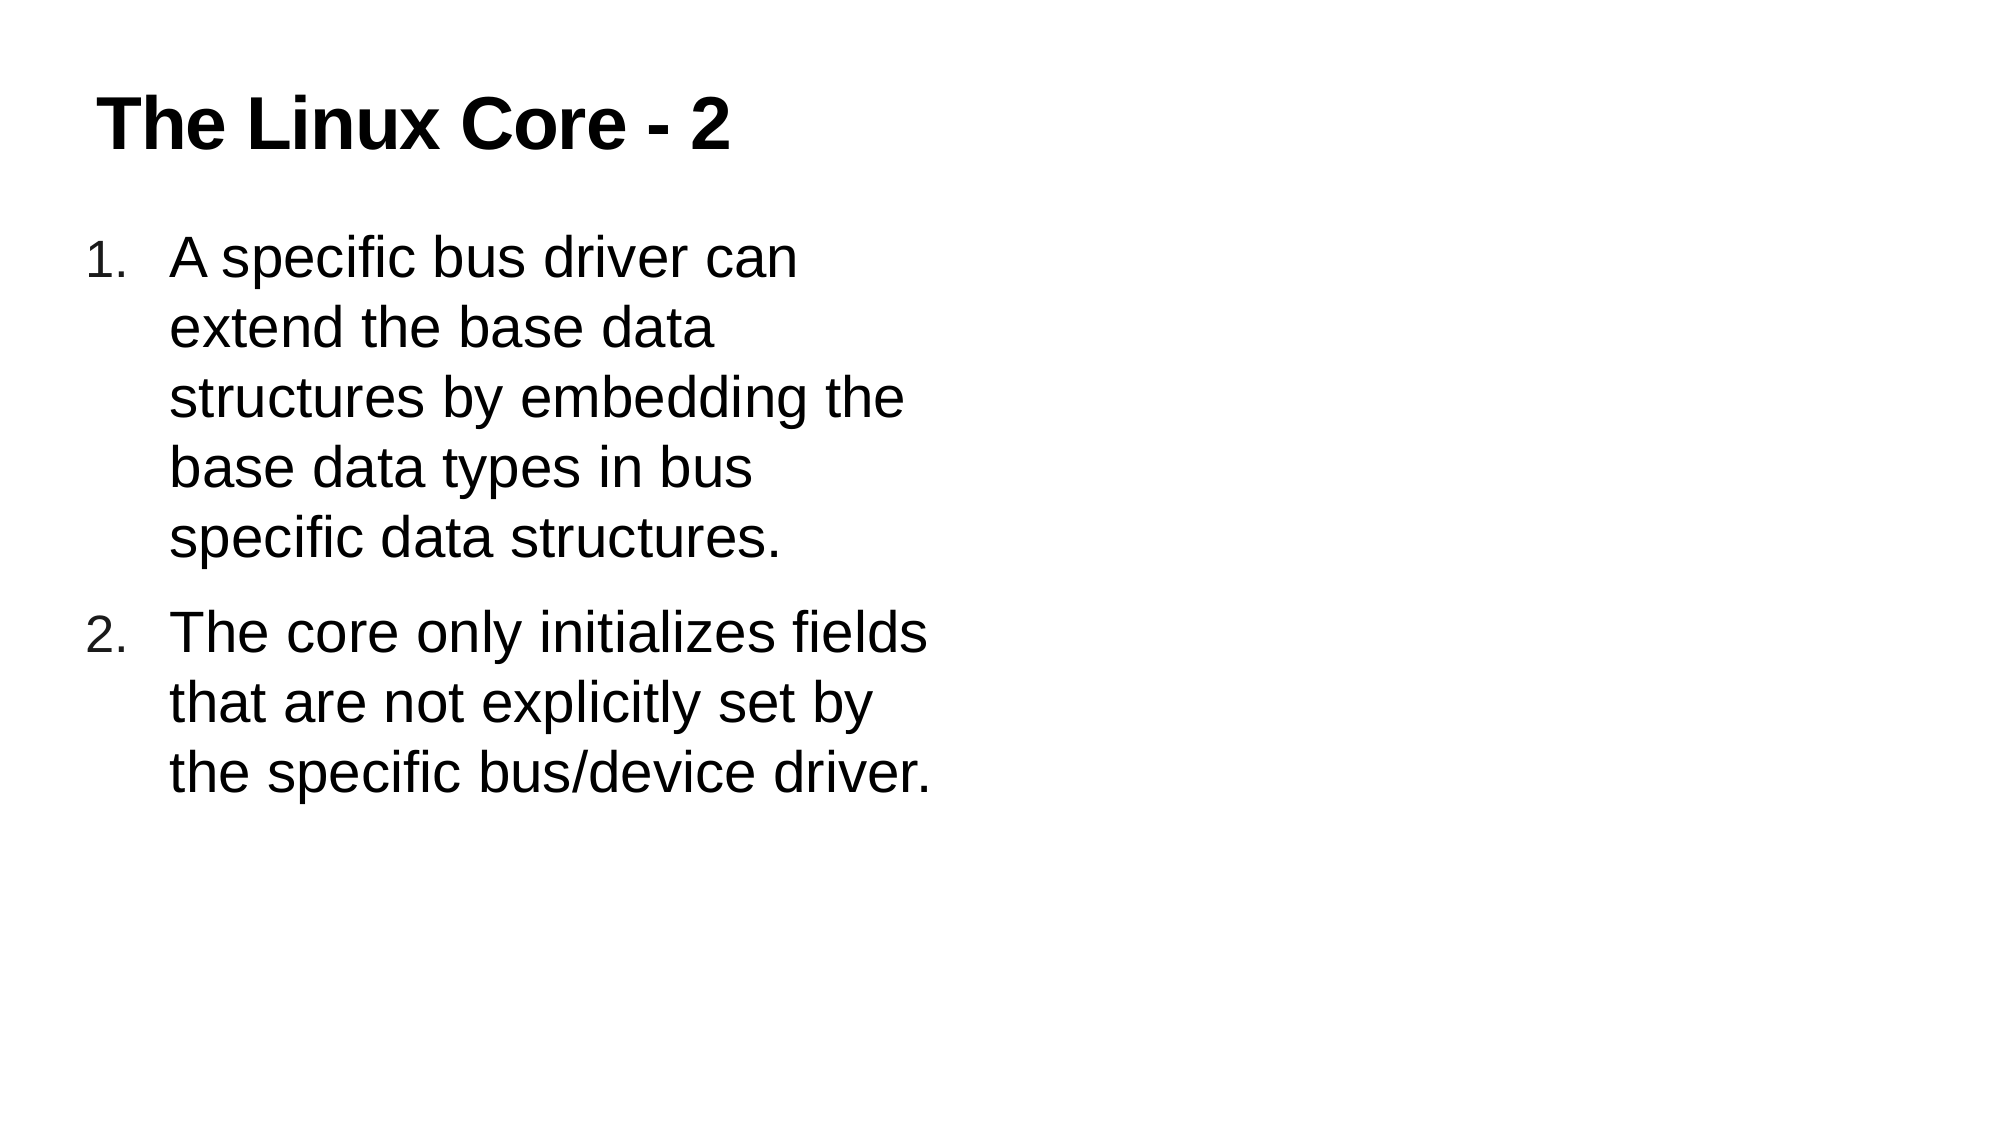

# The Linux Core - 2
A specific bus driver can extend the base data structures by embedding the base data types in bus specific data structures.
The core only initializes fields that are not explicitly set by the specific bus/device driver.